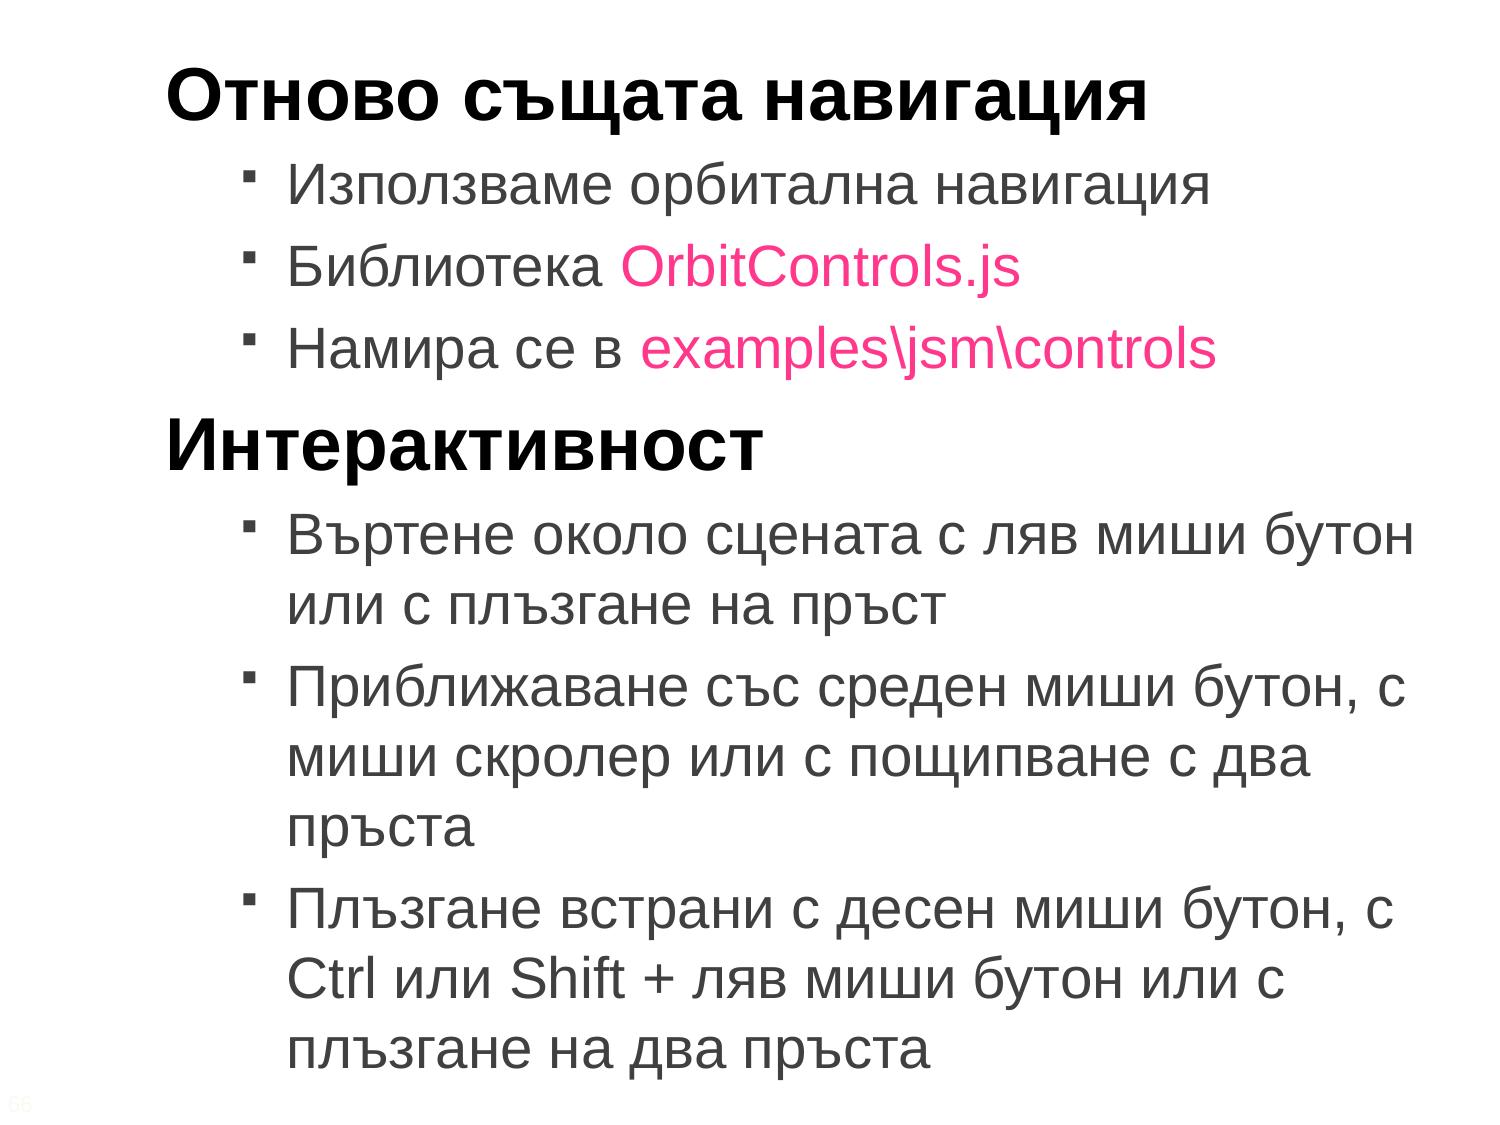

Отново същата навигация
Използваме орбитална навигация
Библиотека OrbitControls.js
Намира се в examples\jsm\controls
Интерактивност
Въртене около сцената с ляв миши бутон или с плъзгане на пръст
Приближаване със среден миши бутон, с миши скролер или с пощипване с два пръста
Плъзгане встрани с десен миши бутон, с Ctrl или Shift + ляв миши бутон или с плъзгане на два пръста